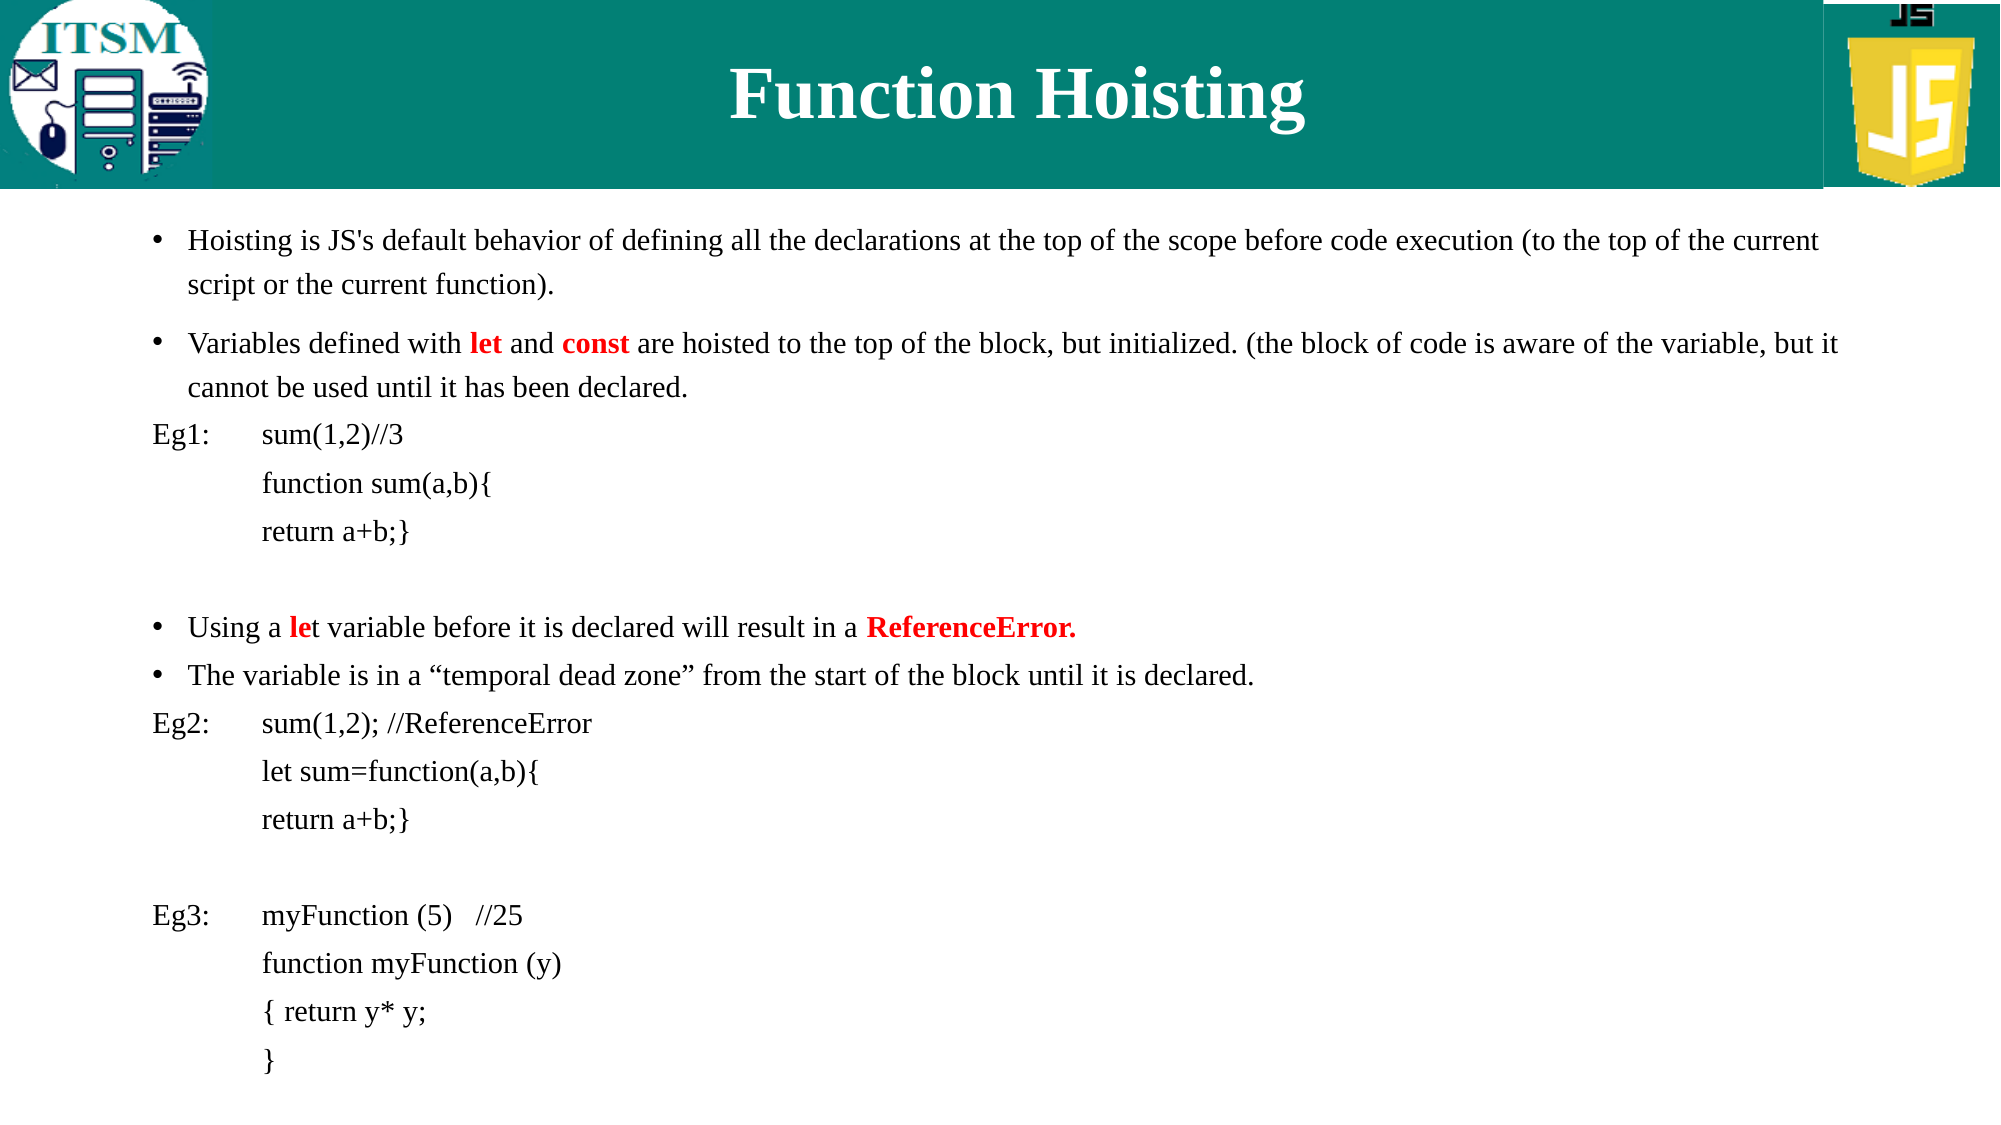

# Function Hoisting
Hoisting is JS's default behavior of defining all the declarations at the top of the scope before code execution (to the top of the current script or the current function).
Variables defined with let and const are hoisted to the top of the block, but initialized. (the block of code is aware of the variable, but it cannot be used until it has been declared.
Eg1:	sum(1,2)	//3
	function sum(a,b){
	return a+b;}

Using a let variable before it is declared will result in a ReferenceError.
The variable is in a “temporal dead zone” from the start of the block until it is declared.
Eg2:	sum(1,2); //ReferenceError
	let sum=function(a,b){
	return a+b;}

Eg3:	myFunction (5)   //25
	function myFunction (y)
	{ return y* y;
	}